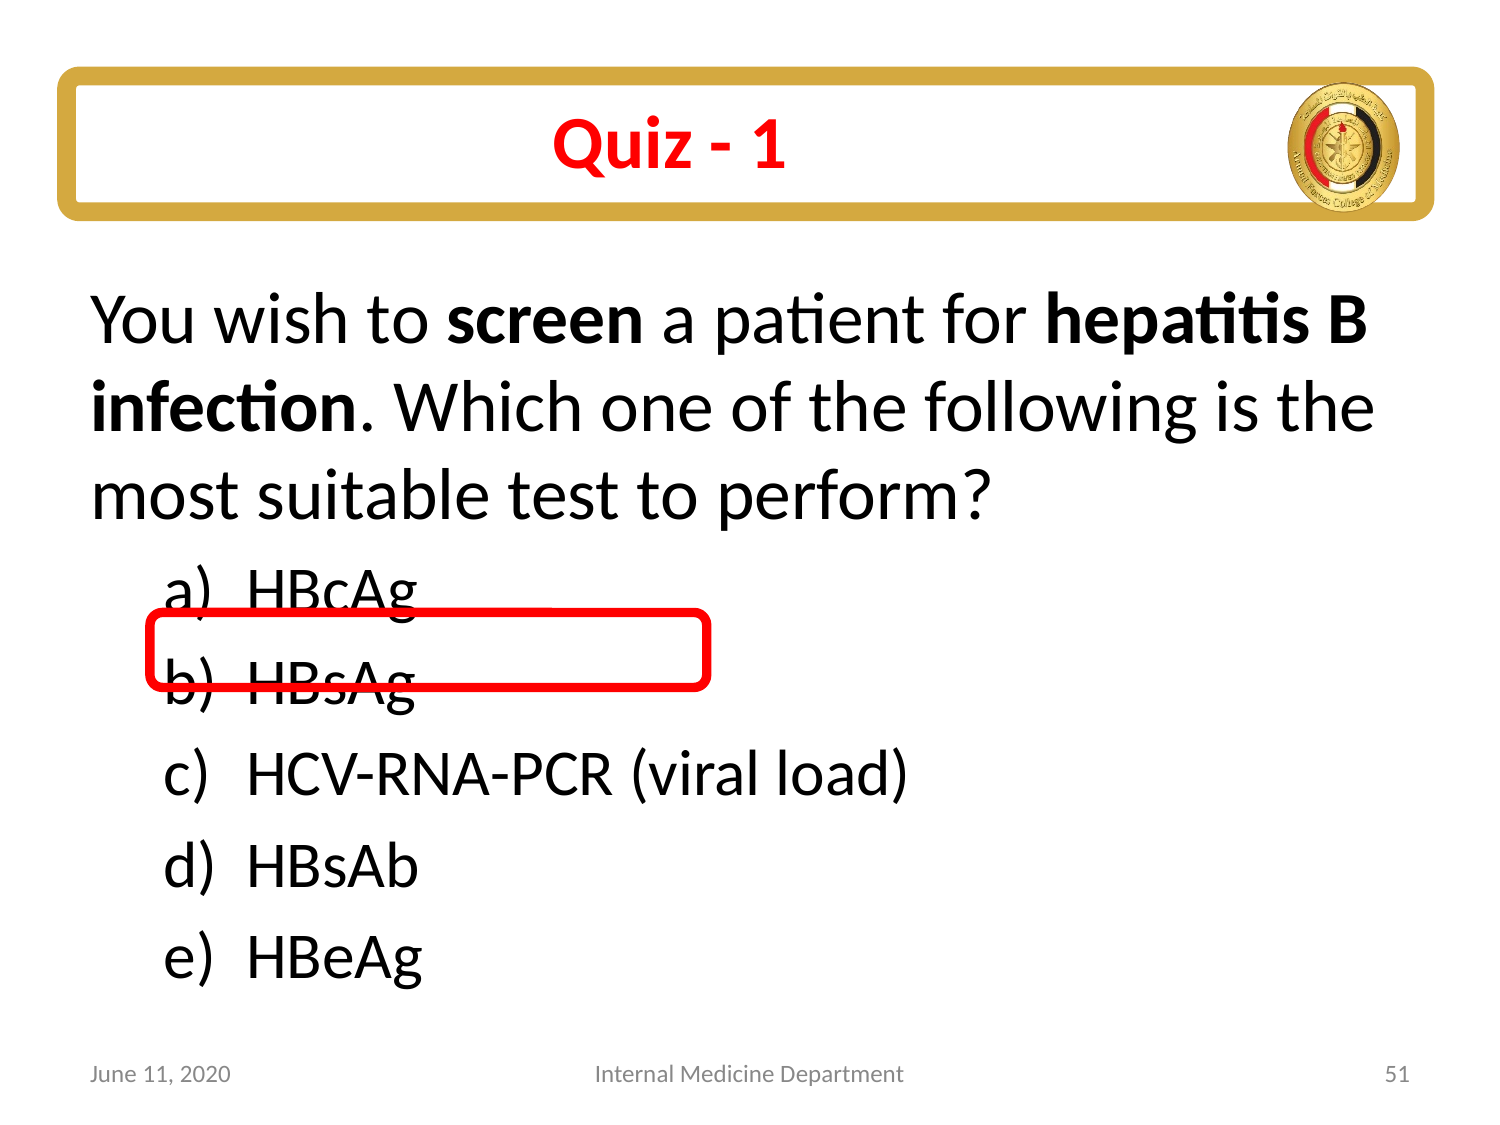

# Quiz - 1
You wish to screen a patient for hepatitis B infection. Which one of the following is the most suitable test to perform?
HBcAg
HBsAg
HCV-RNA-PCR (viral load)
HBsAb
HBeAg

June 11, 2020
Internal Medicine Department
51